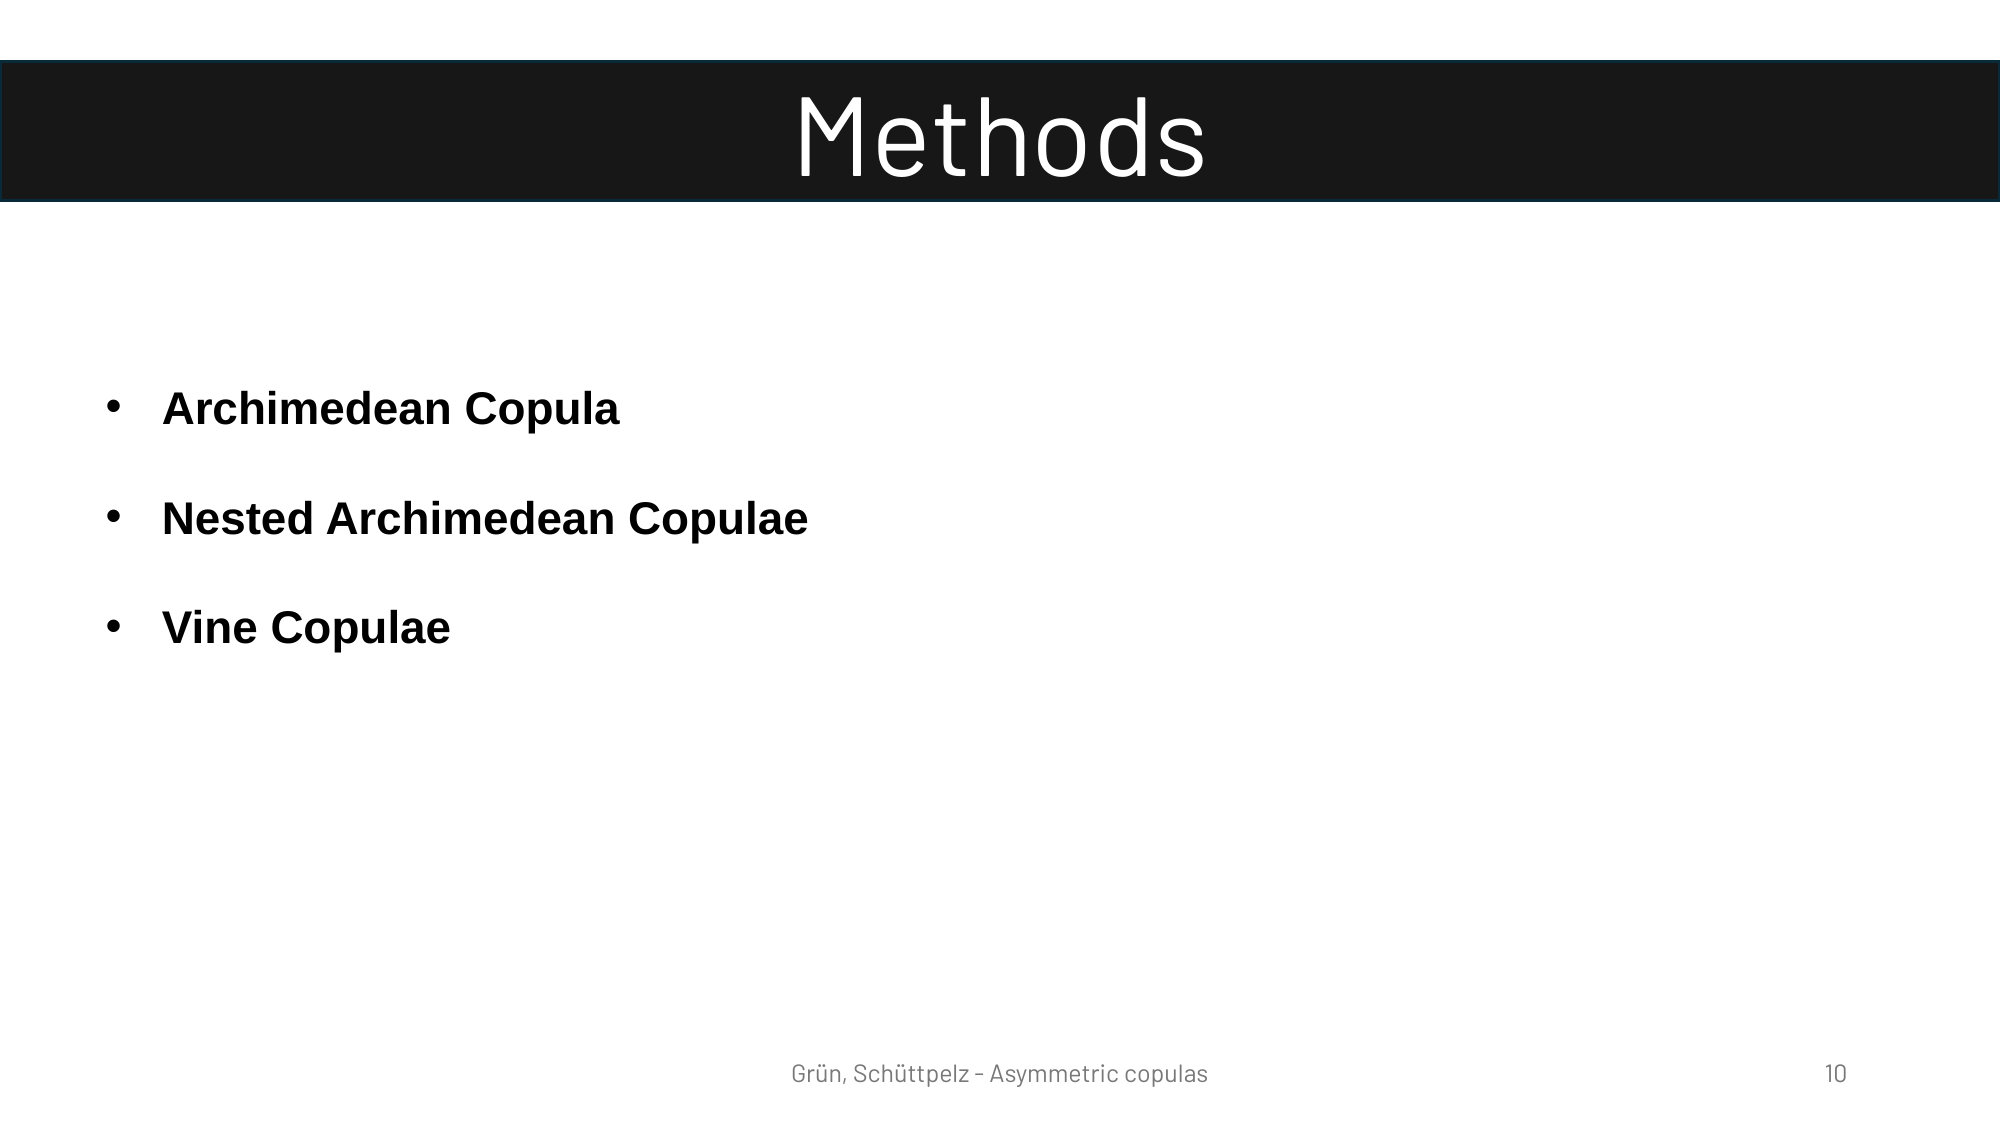

Methods
Archimedean Copula
Nested Archimedean Copulae
Vine Copulae
Grün, Schüttpelz - Asymmetric copulas
10